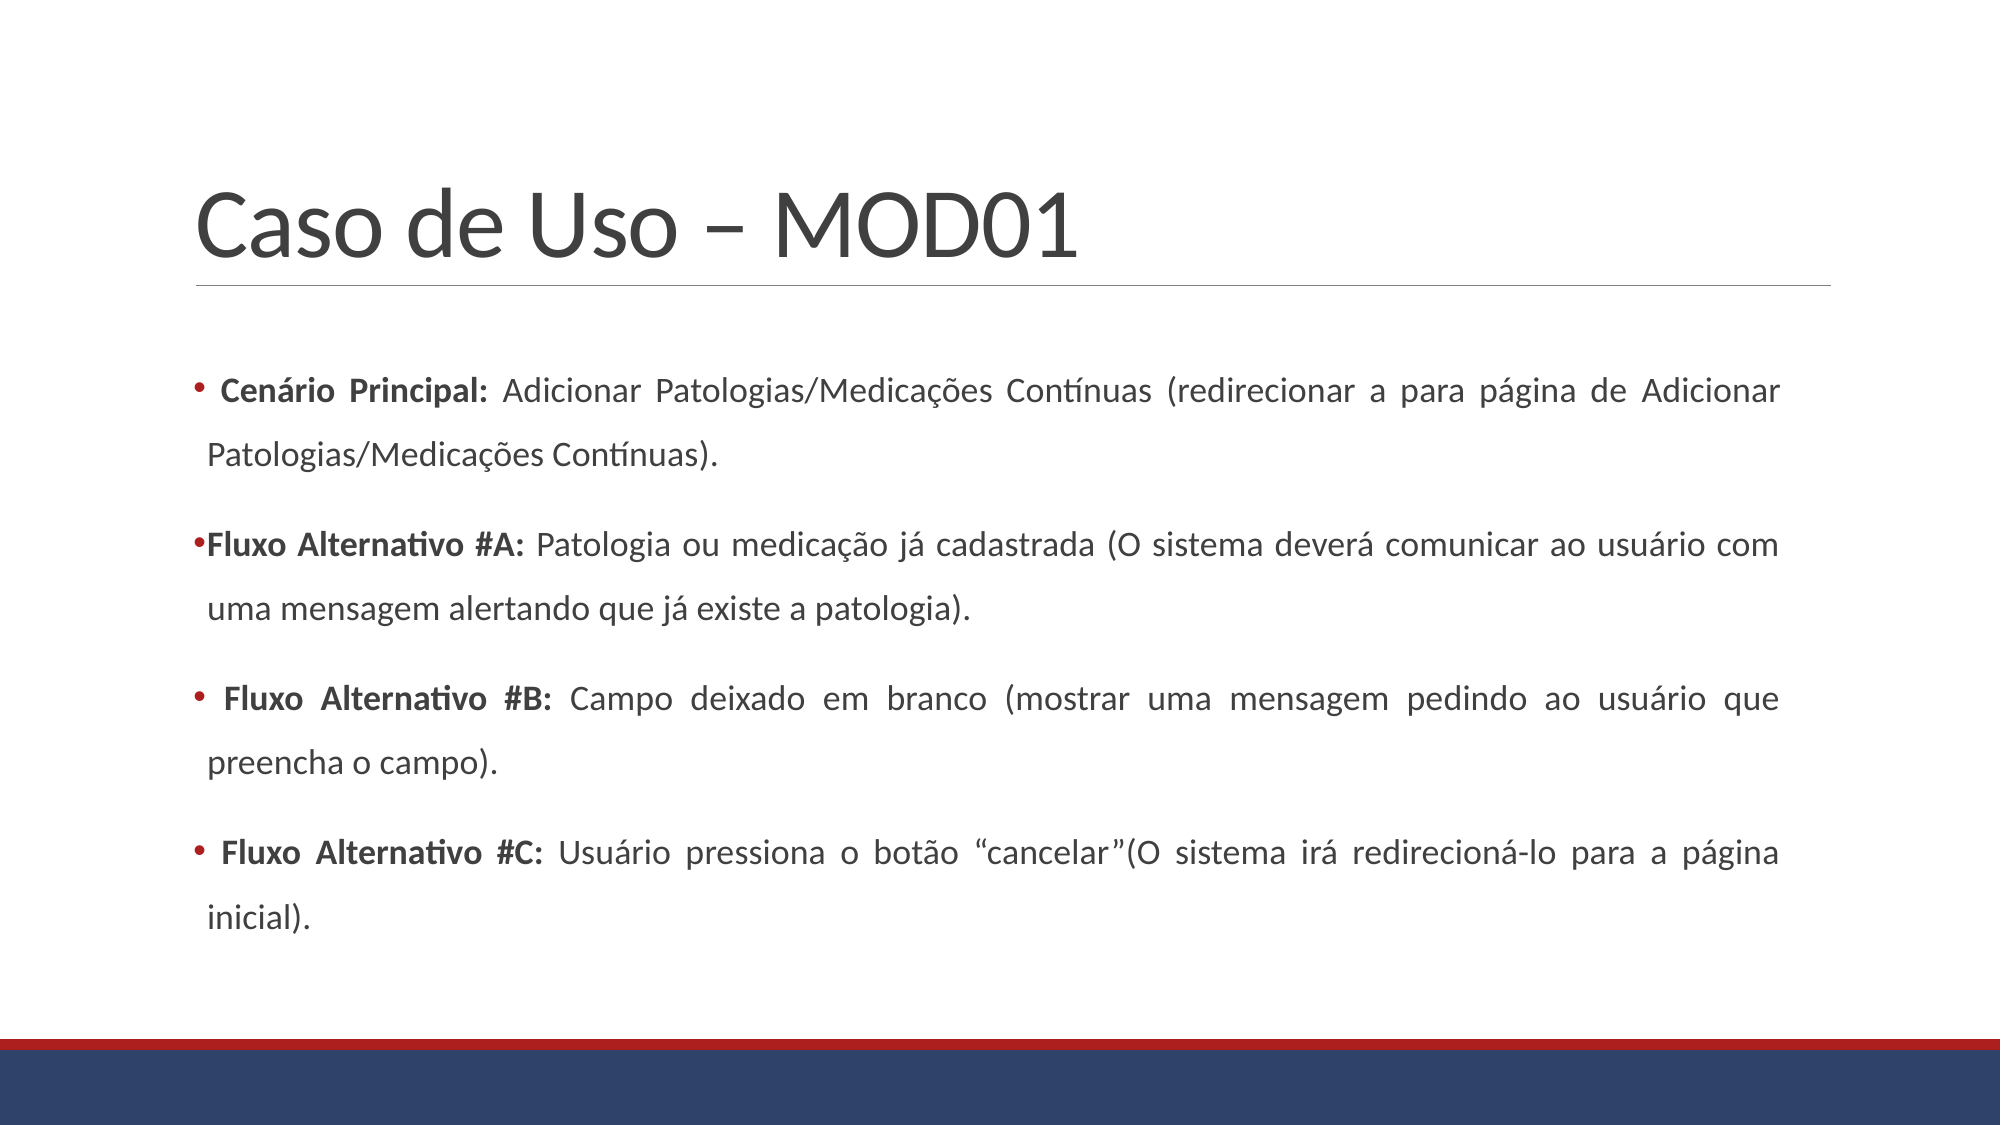

# Caso de Uso – MOD01
 Cenário Principal: Adicionar Patologias/Medicações Contínuas (redirecionar a para página de Adicionar Patologias/Medicações Contínuas).
Fluxo Alternativo #A: Patologia ou medicação já cadastrada (O sistema deverá comunicar ao usuário com uma mensagem alertando que já existe a patologia).
 Fluxo Alternativo #B: Campo deixado em branco (mostrar uma mensagem pedindo ao usuário que preencha o campo).
 Fluxo Alternativo #C: Usuário pressiona o botão “cancelar”(O sistema irá redirecioná-lo para a página inicial).